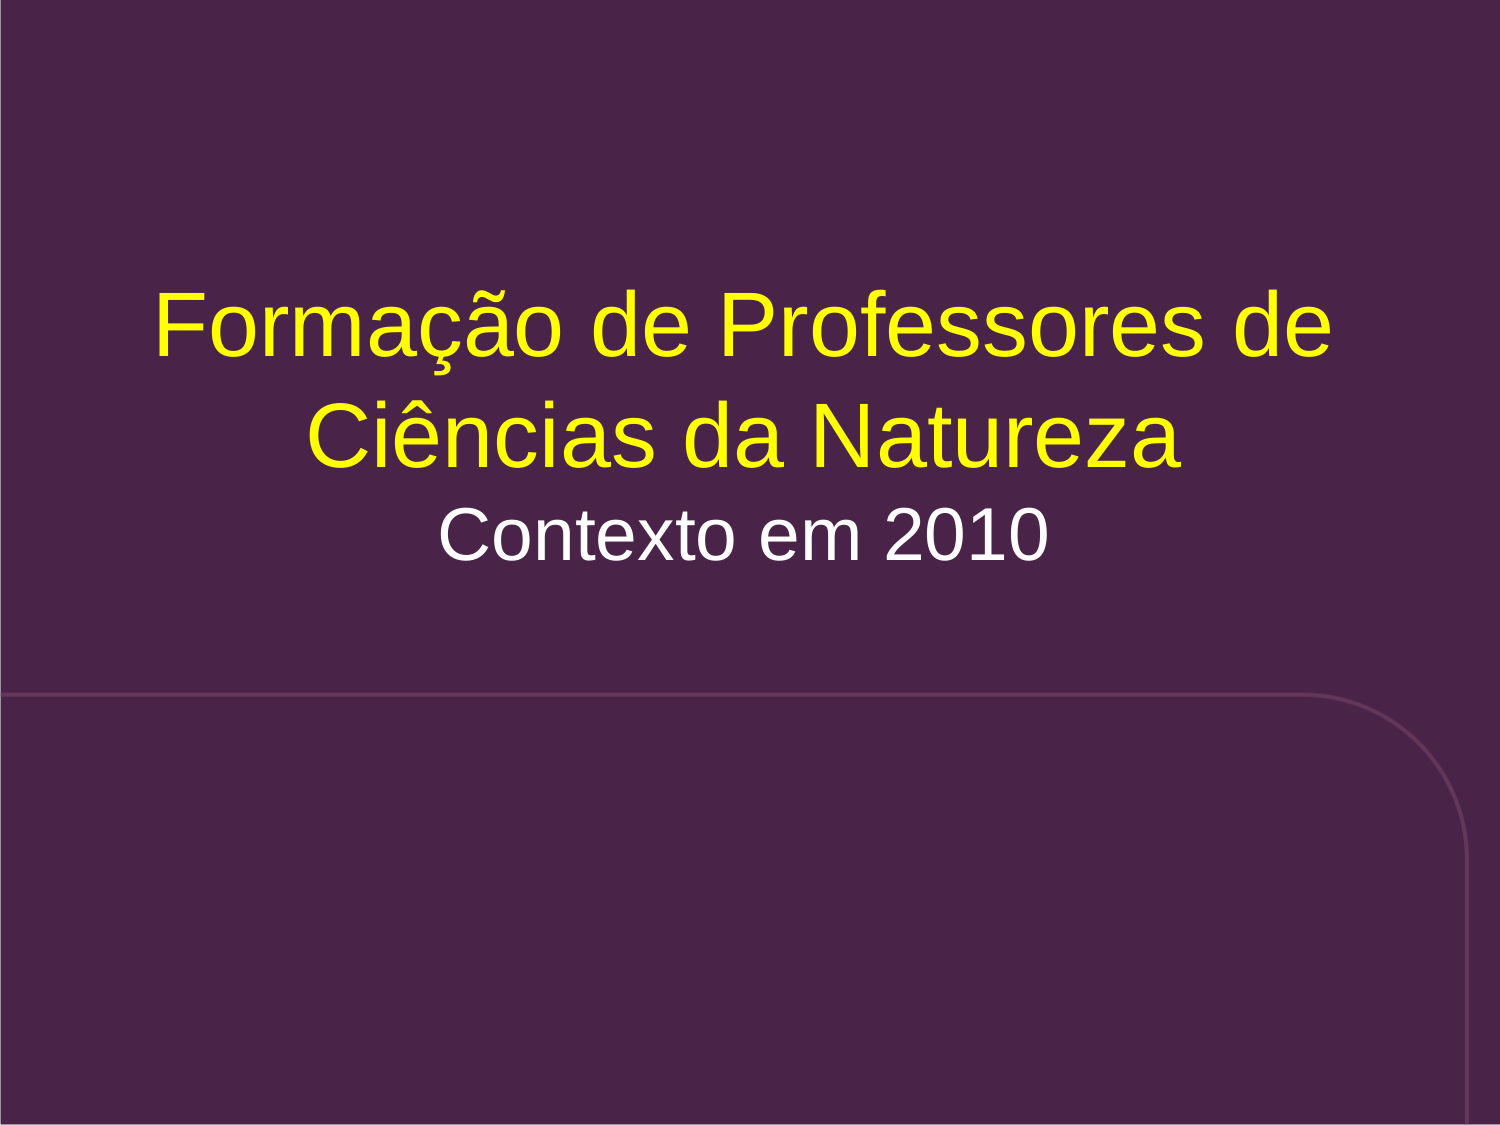

Formação de Professores de
Ciências da Natureza
Contexto em 2010